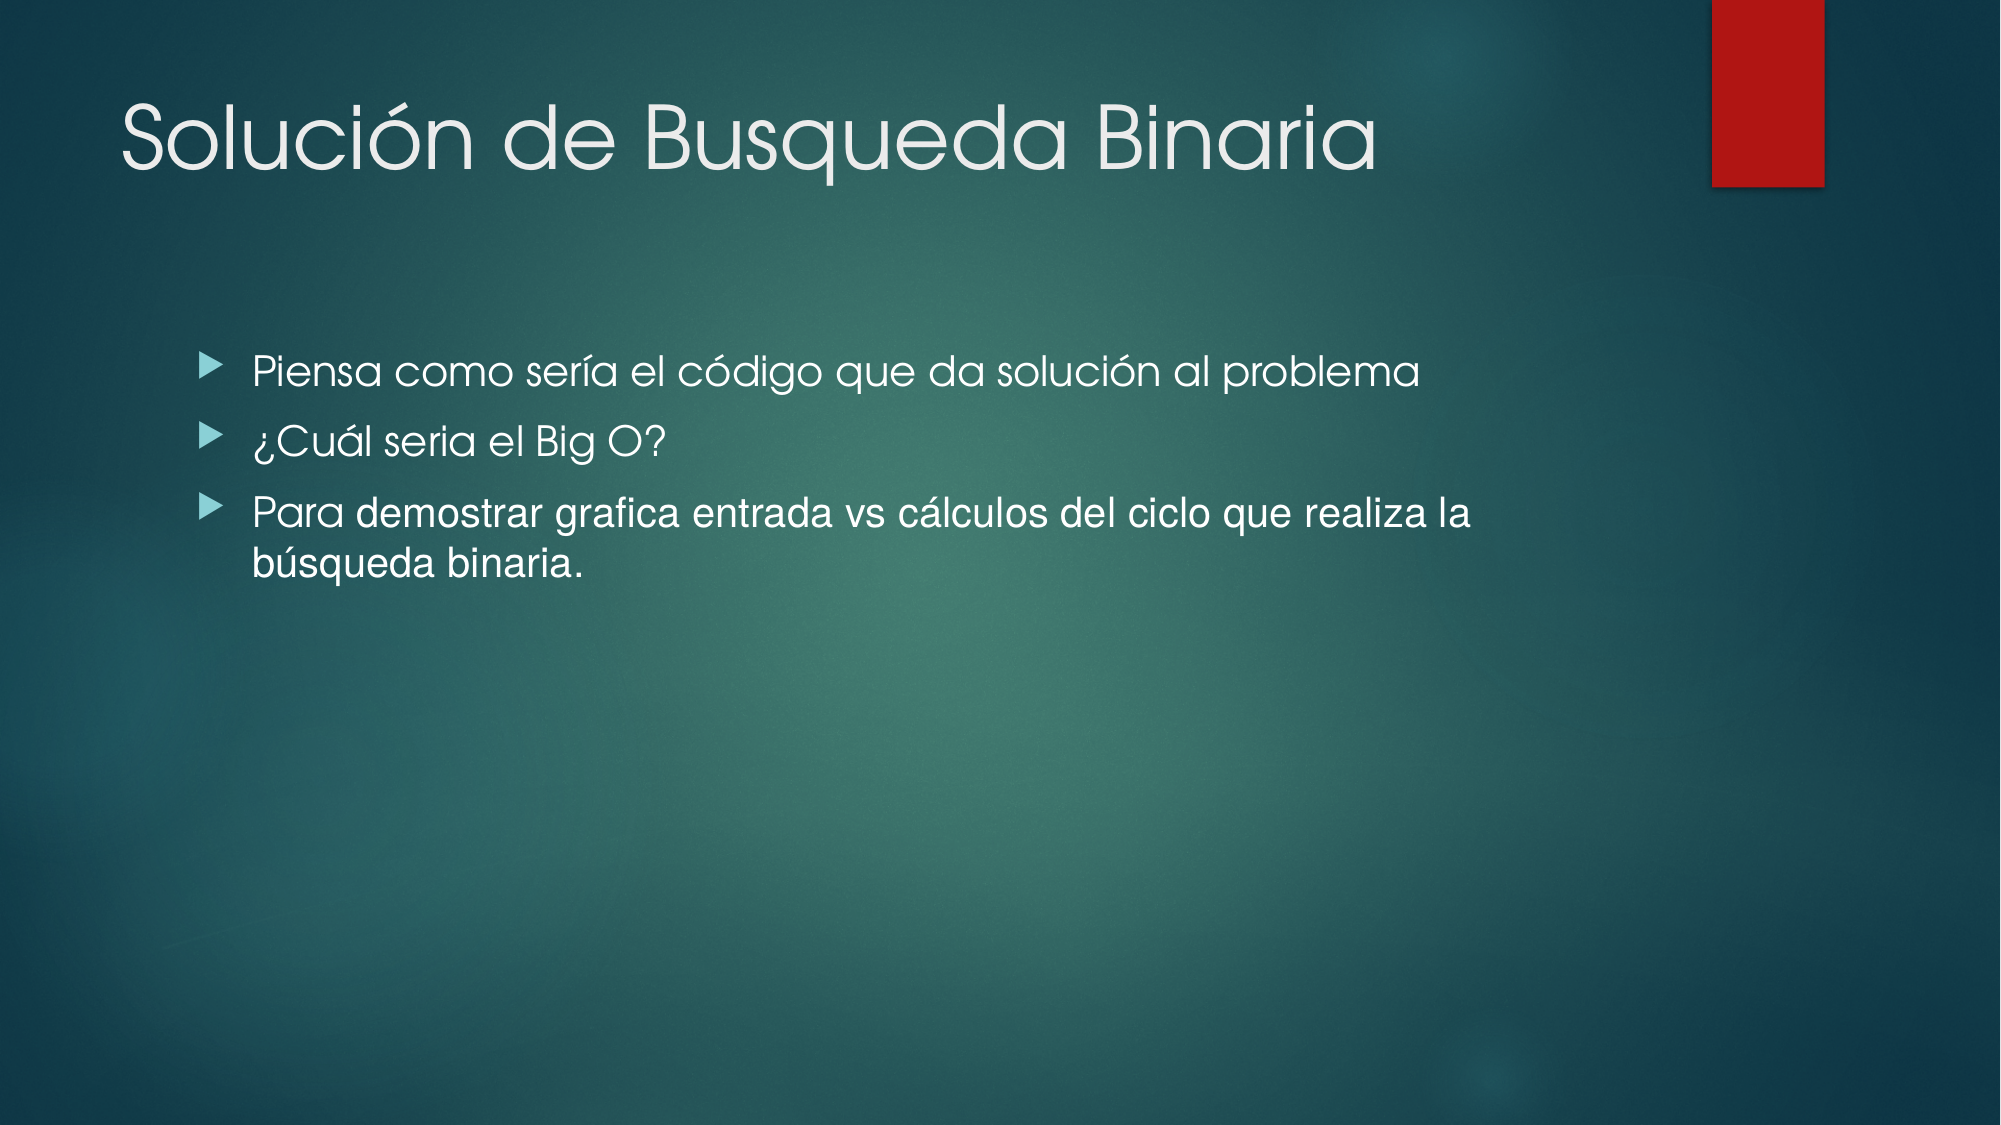

# Solución de Busqueda Binaria
Piensa como sería el código que da solución al problema
¿Cuál seria el Big O?
Para demostrar grafica entrada vs cálculos del ciclo que realiza la búsqueda binaria.